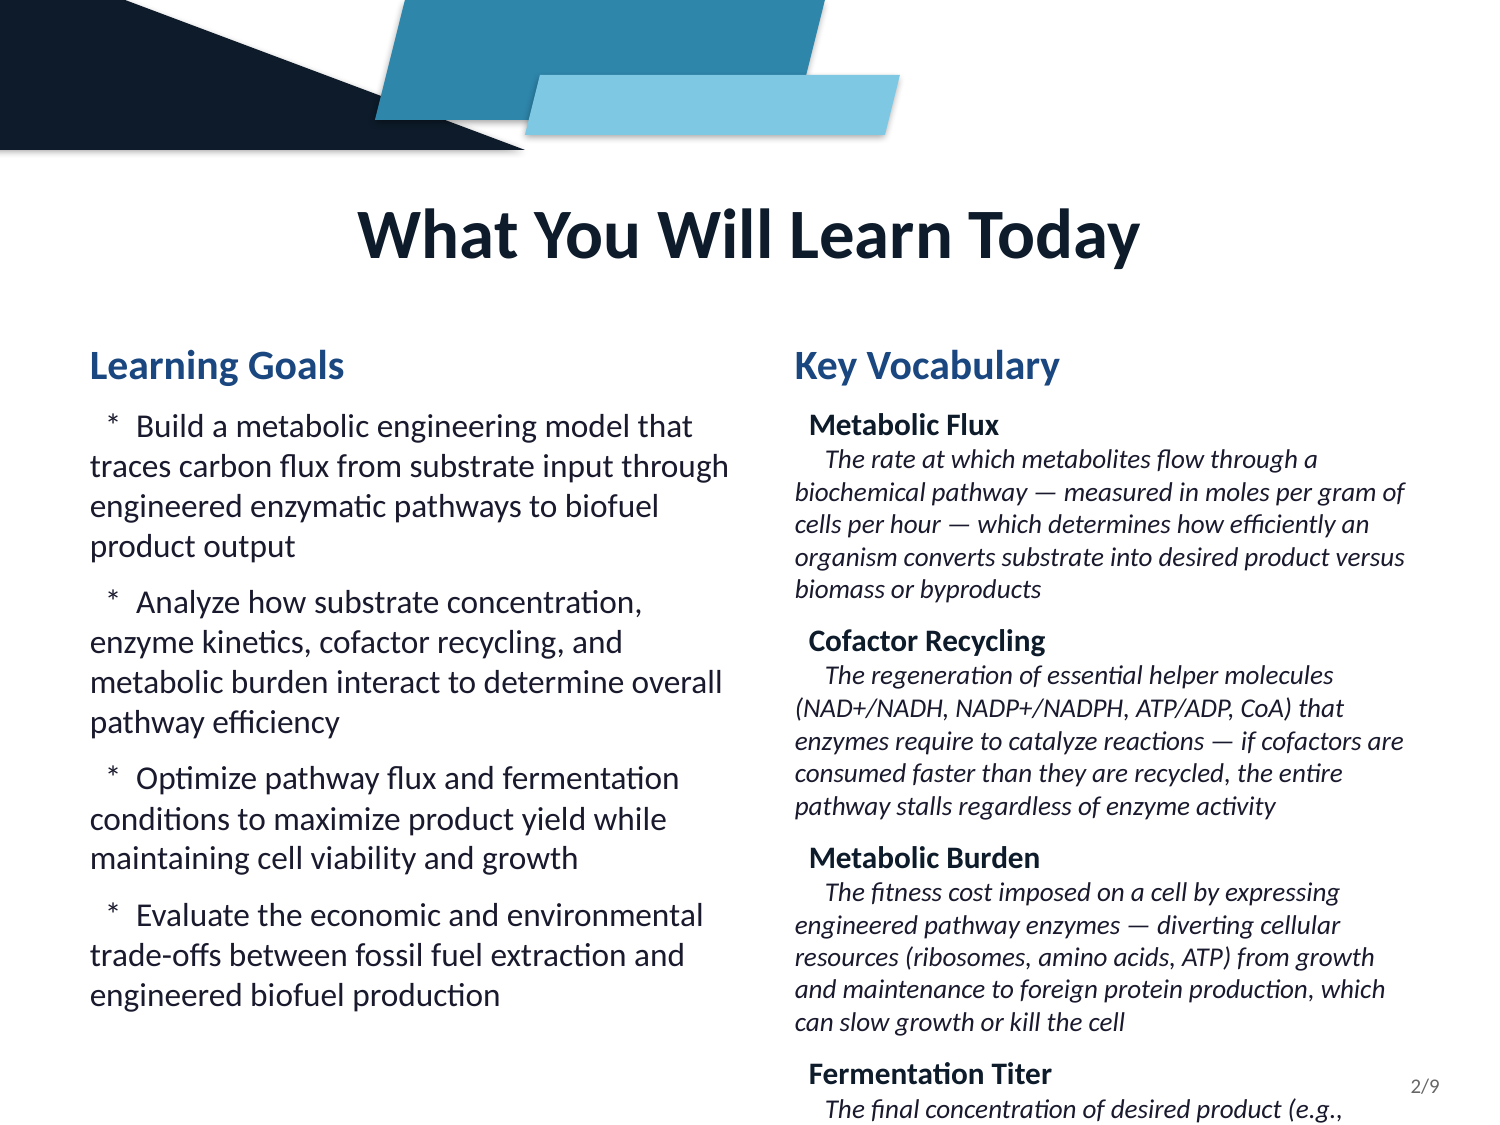

What You Will Learn Today
Learning Goals
  *  Build a metabolic engineering model that traces carbon flux from substrate input through engineered enzymatic pathways to biofuel product output
  *  Analyze how substrate concentration, enzyme kinetics, cofactor recycling, and metabolic burden interact to determine overall pathway efficiency
  *  Optimize pathway flux and fermentation conditions to maximize product yield while maintaining cell viability and growth
  *  Evaluate the economic and environmental trade-offs between fossil fuel extraction and engineered biofuel production
Key Vocabulary
  Metabolic Flux
     The rate at which metabolites flow through a biochemical pathway — measured in moles per gram of cells per hour — which determines how efficiently an organism converts substrate into desired product versus biomass or byproducts
  Cofactor Recycling
     The regeneration of essential helper molecules (NAD+/NADH, NADP+/NADPH, ATP/ADP, CoA) that enzymes require to catalyze reactions — if cofactors are consumed faster than they are recycled, the entire pathway stalls regardless of enzyme activity
  Metabolic Burden
     The fitness cost imposed on a cell by expressing engineered pathway enzymes — diverting cellular resources (ribosomes, amino acids, ATP) from growth and maintenance to foreign protein production, which can slow growth or kill the cell
  Fermentation Titer
     The final concentration of desired product (e.g., ethanol, butanol, fatty acid esters) achieved in the fermentation broth at the end of a production run — the key economic metric that determines whether a biofuel process is commercially viable
2/9